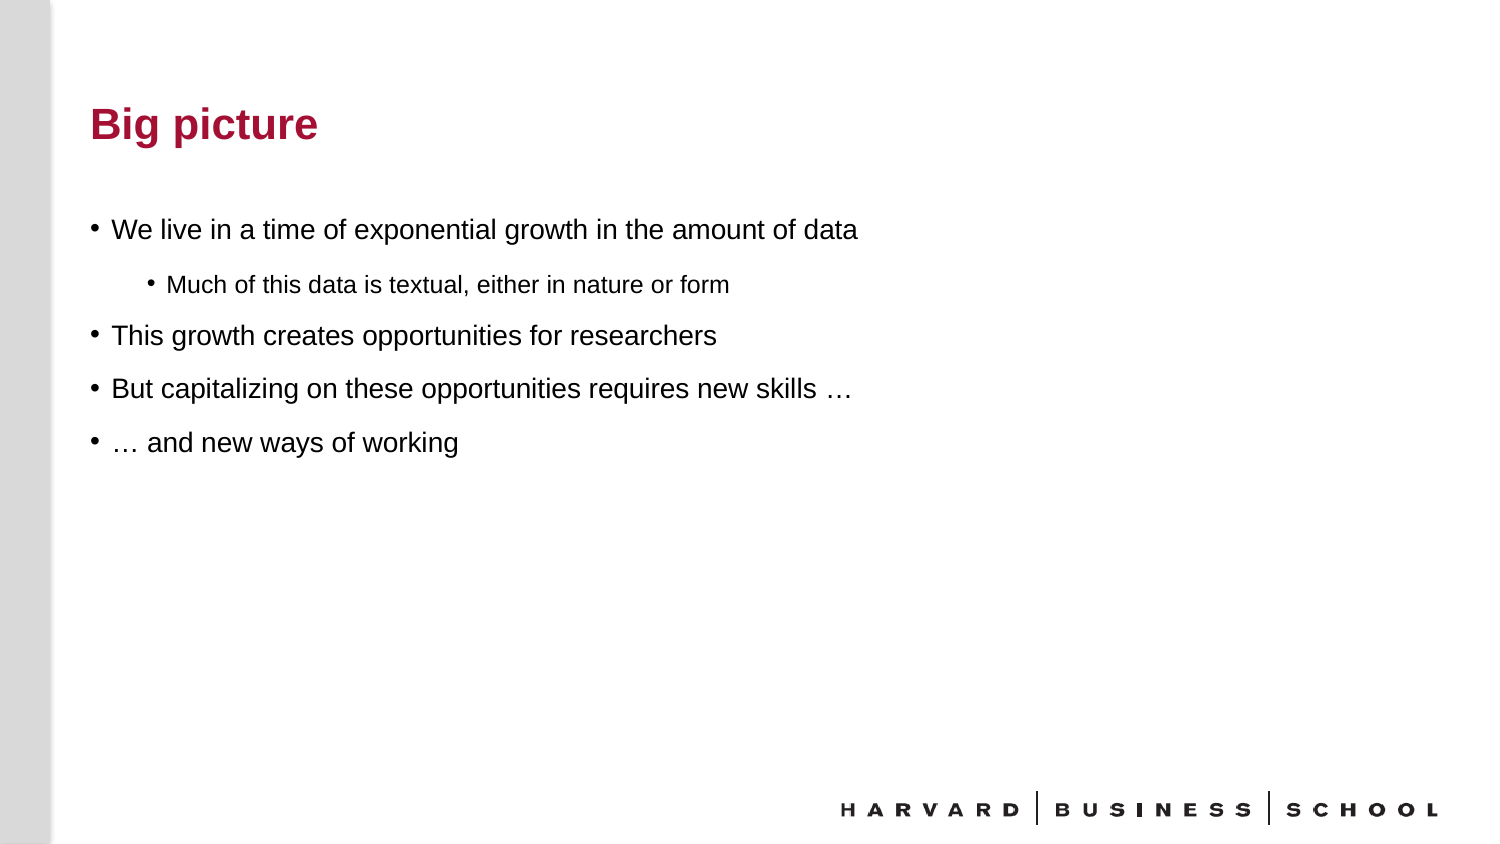

# Big picture
We live in a time of exponential growth in the amount of data
Much of this data is textual, either in nature or form
This growth creates opportunities for researchers
But capitalizing on these opportunities requires new skills …
… and new ways of working